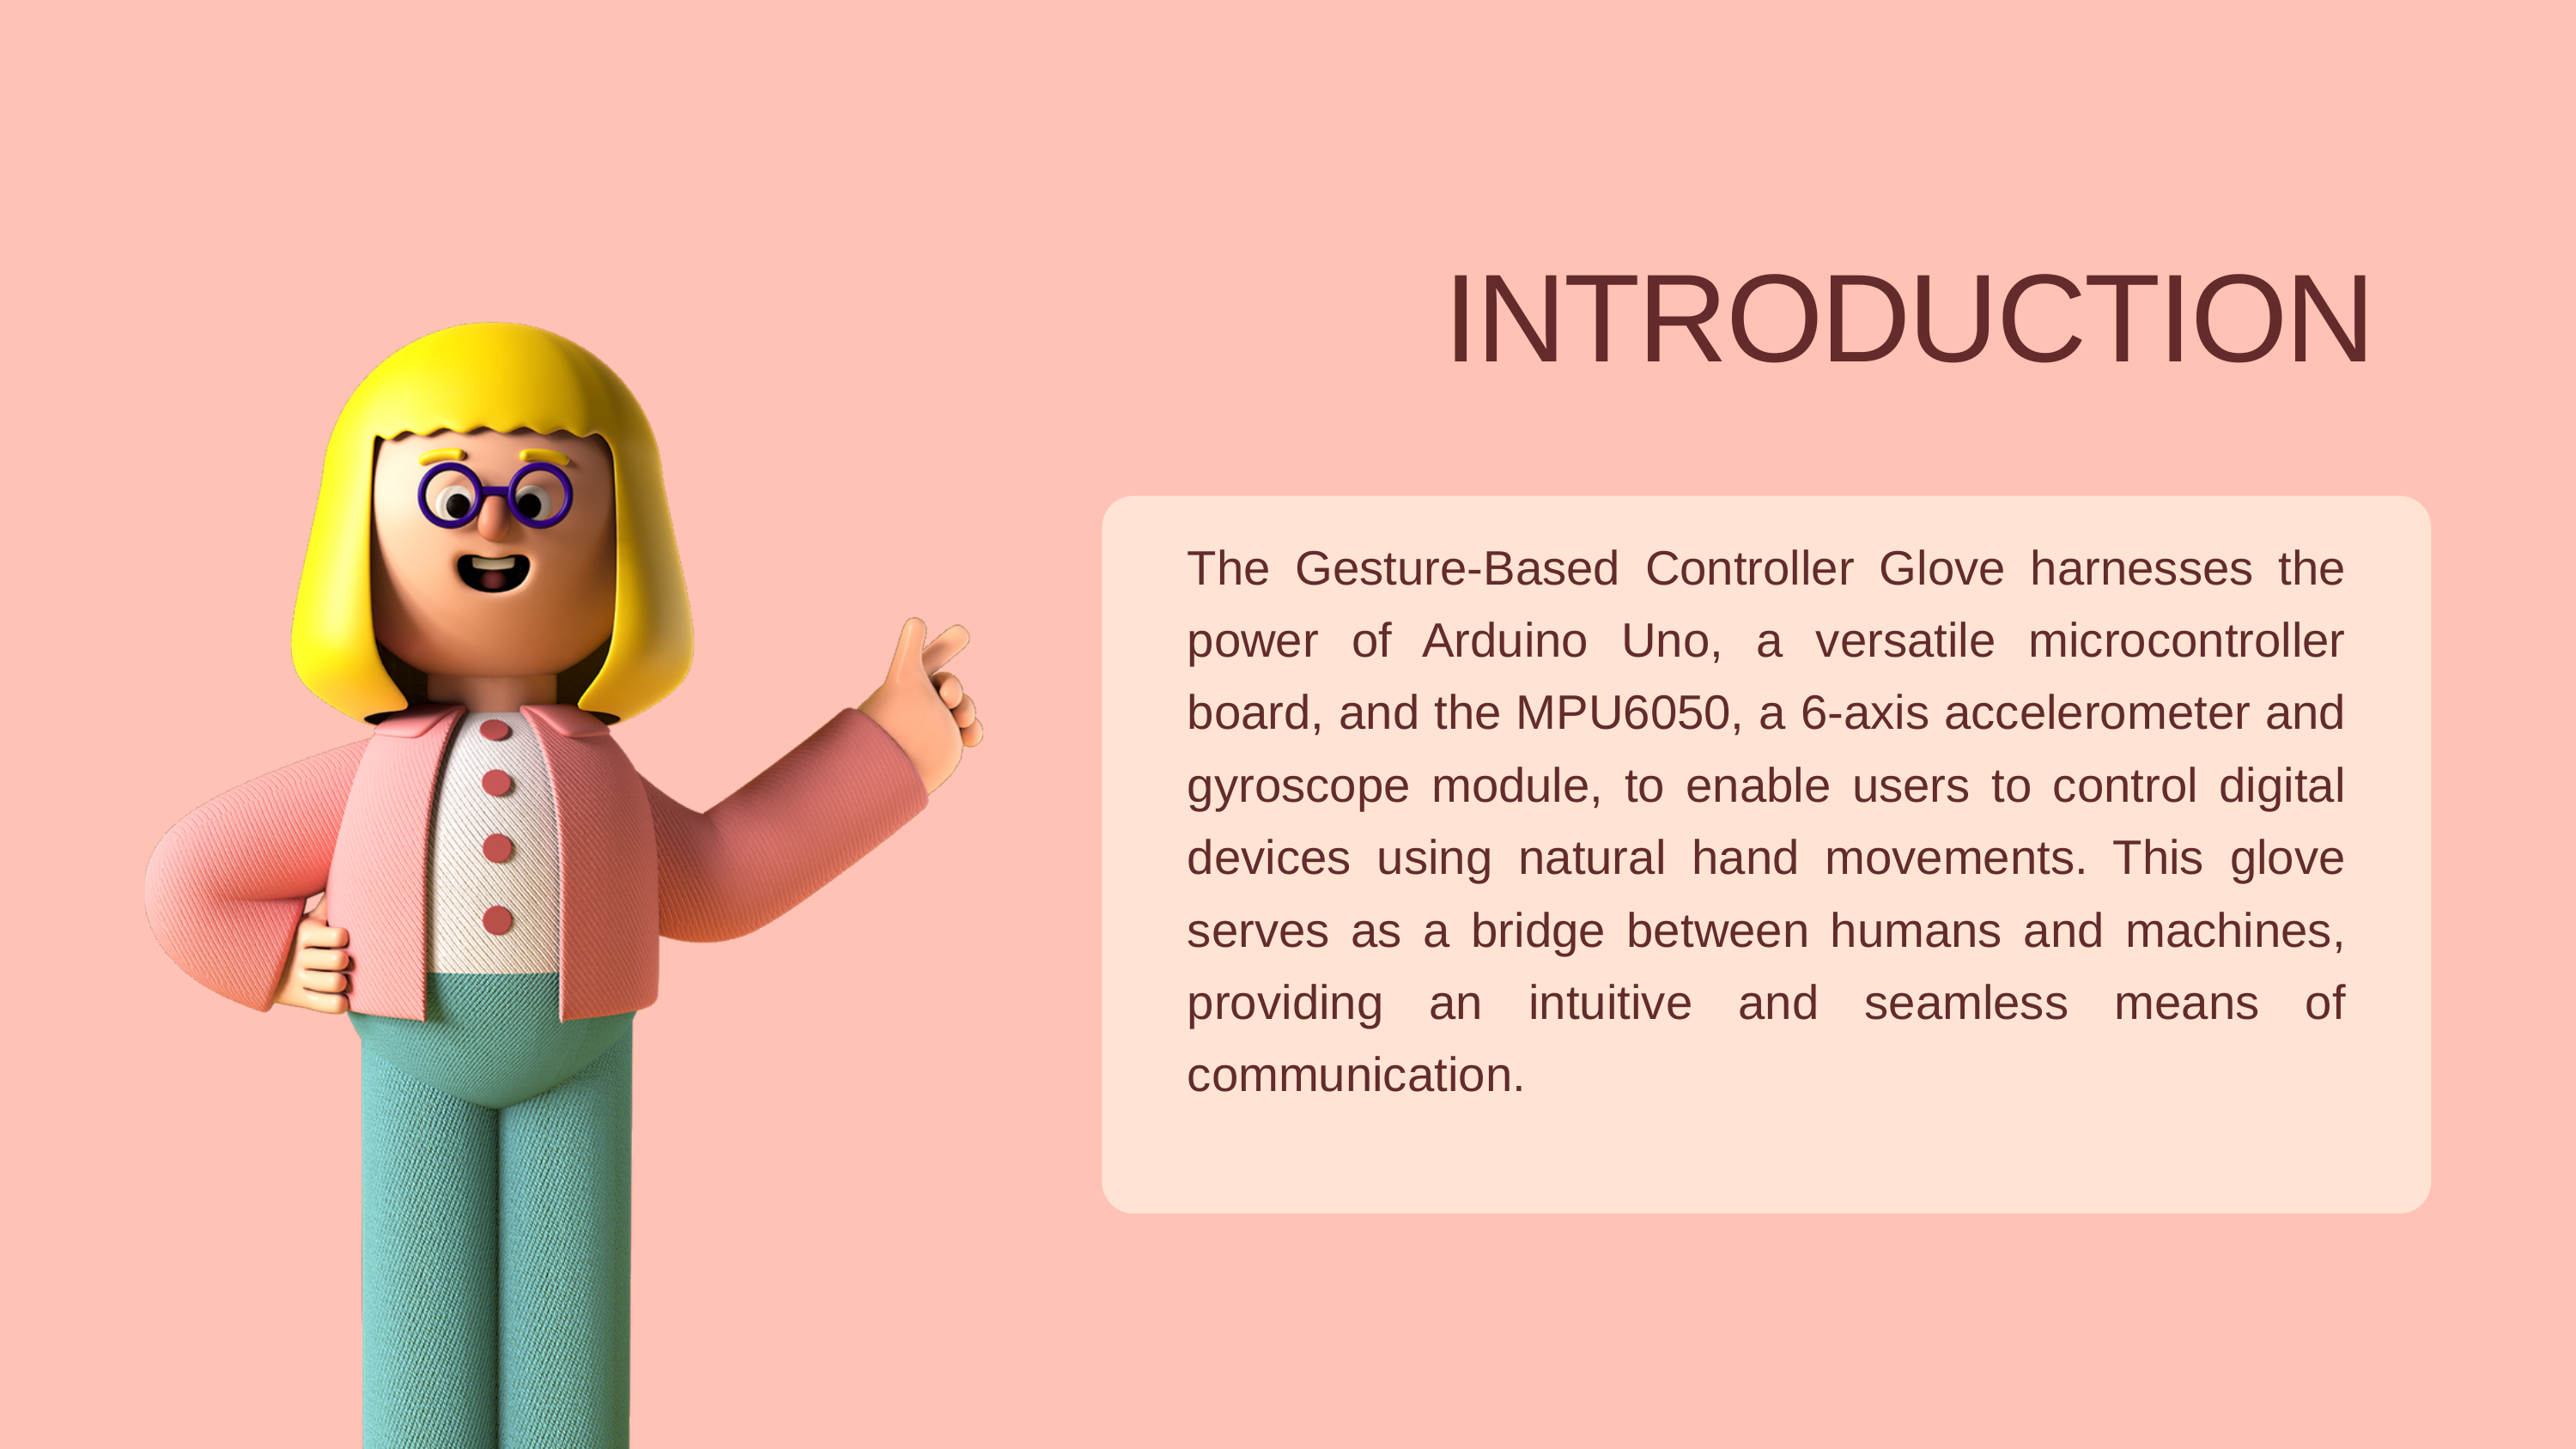

INTRODUCTION

The Gesture-Based Controller Glove harnesses the power of Arduino Uno, a versatile microcontroller board, and the MPU6050, a 6-axis accelerometer and gyroscope module, to enable users to control digital devices using natural hand movements. This glove serves as a bridge between humans and machines, providing an intuitive and seamless means of communication.